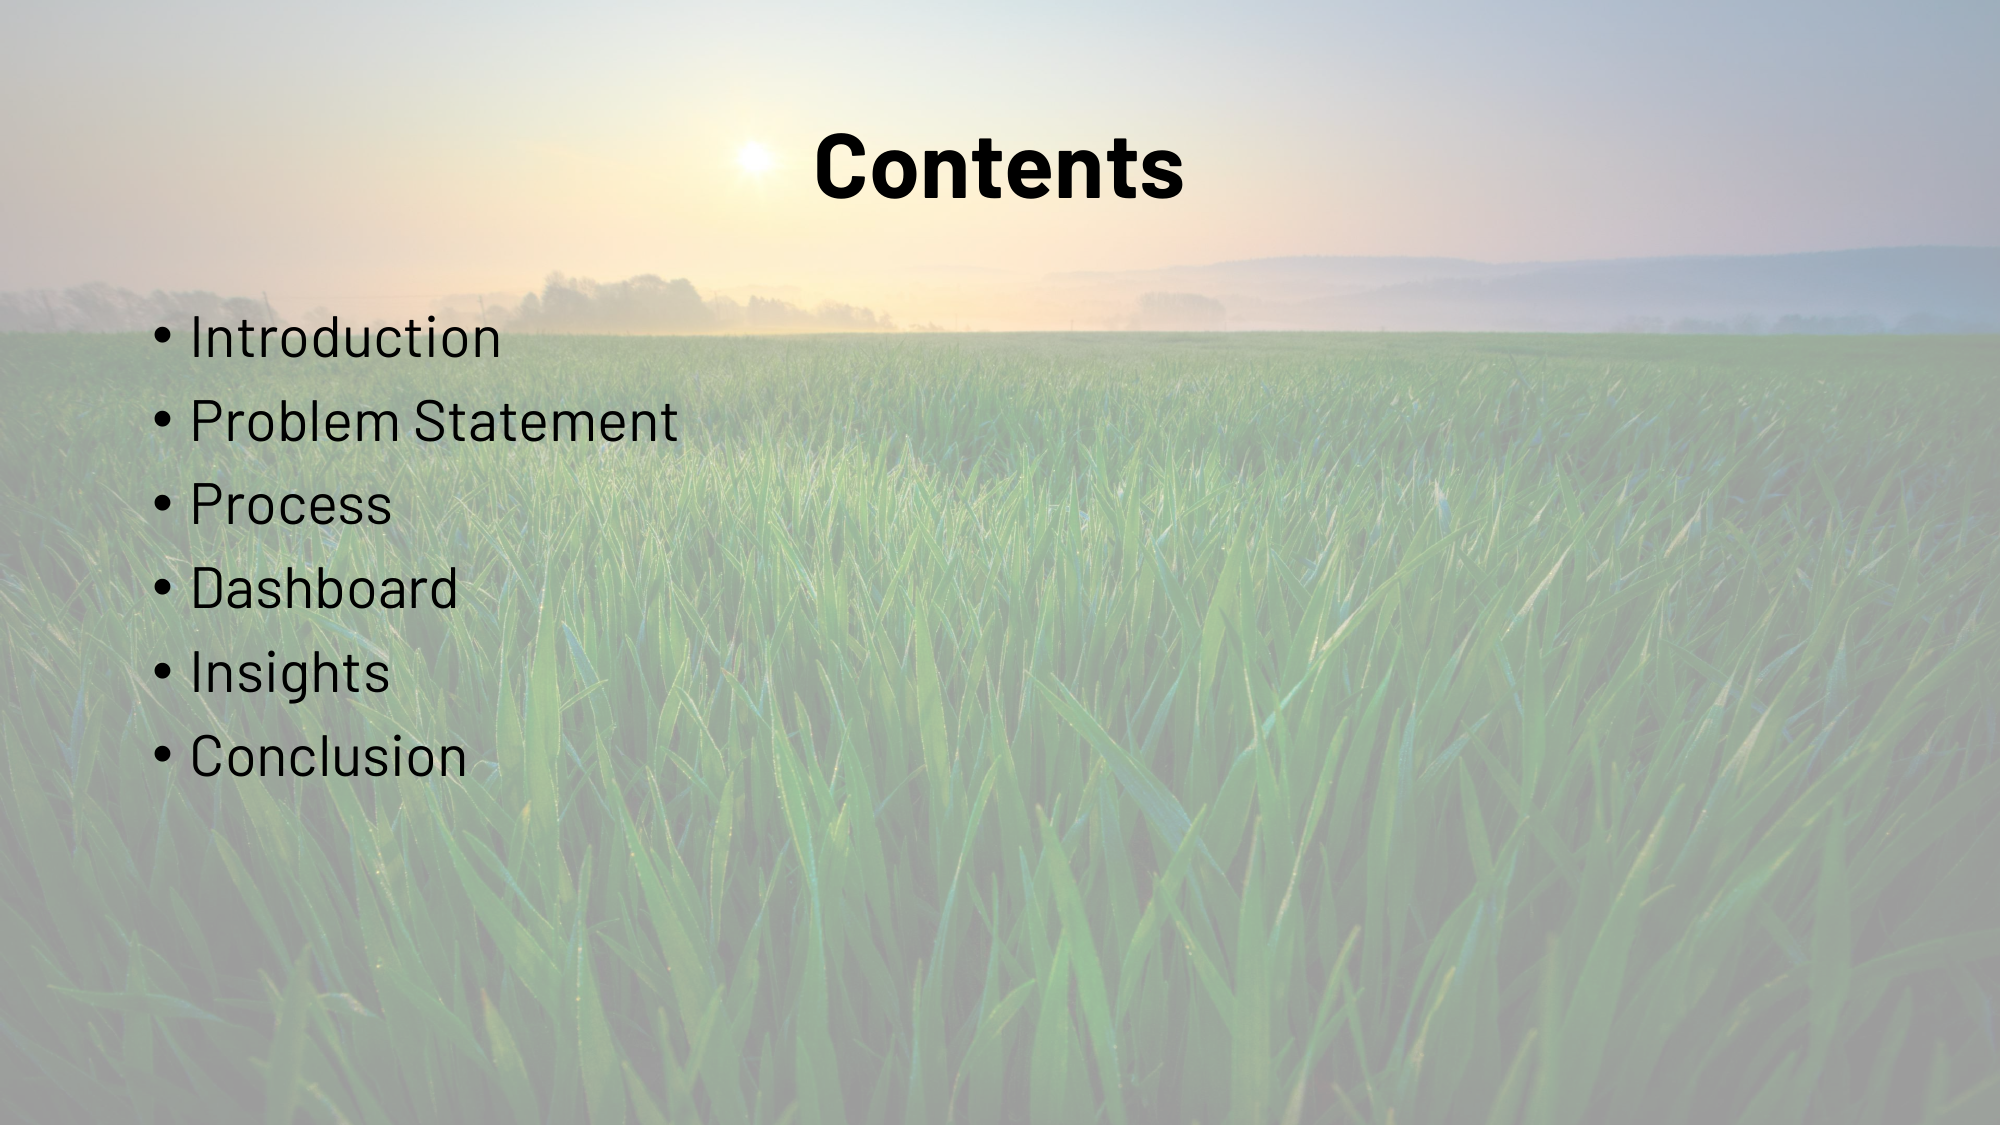

# Contents
Introduction
Problem Statement
Process
Dashboard
Insights
Conclusion